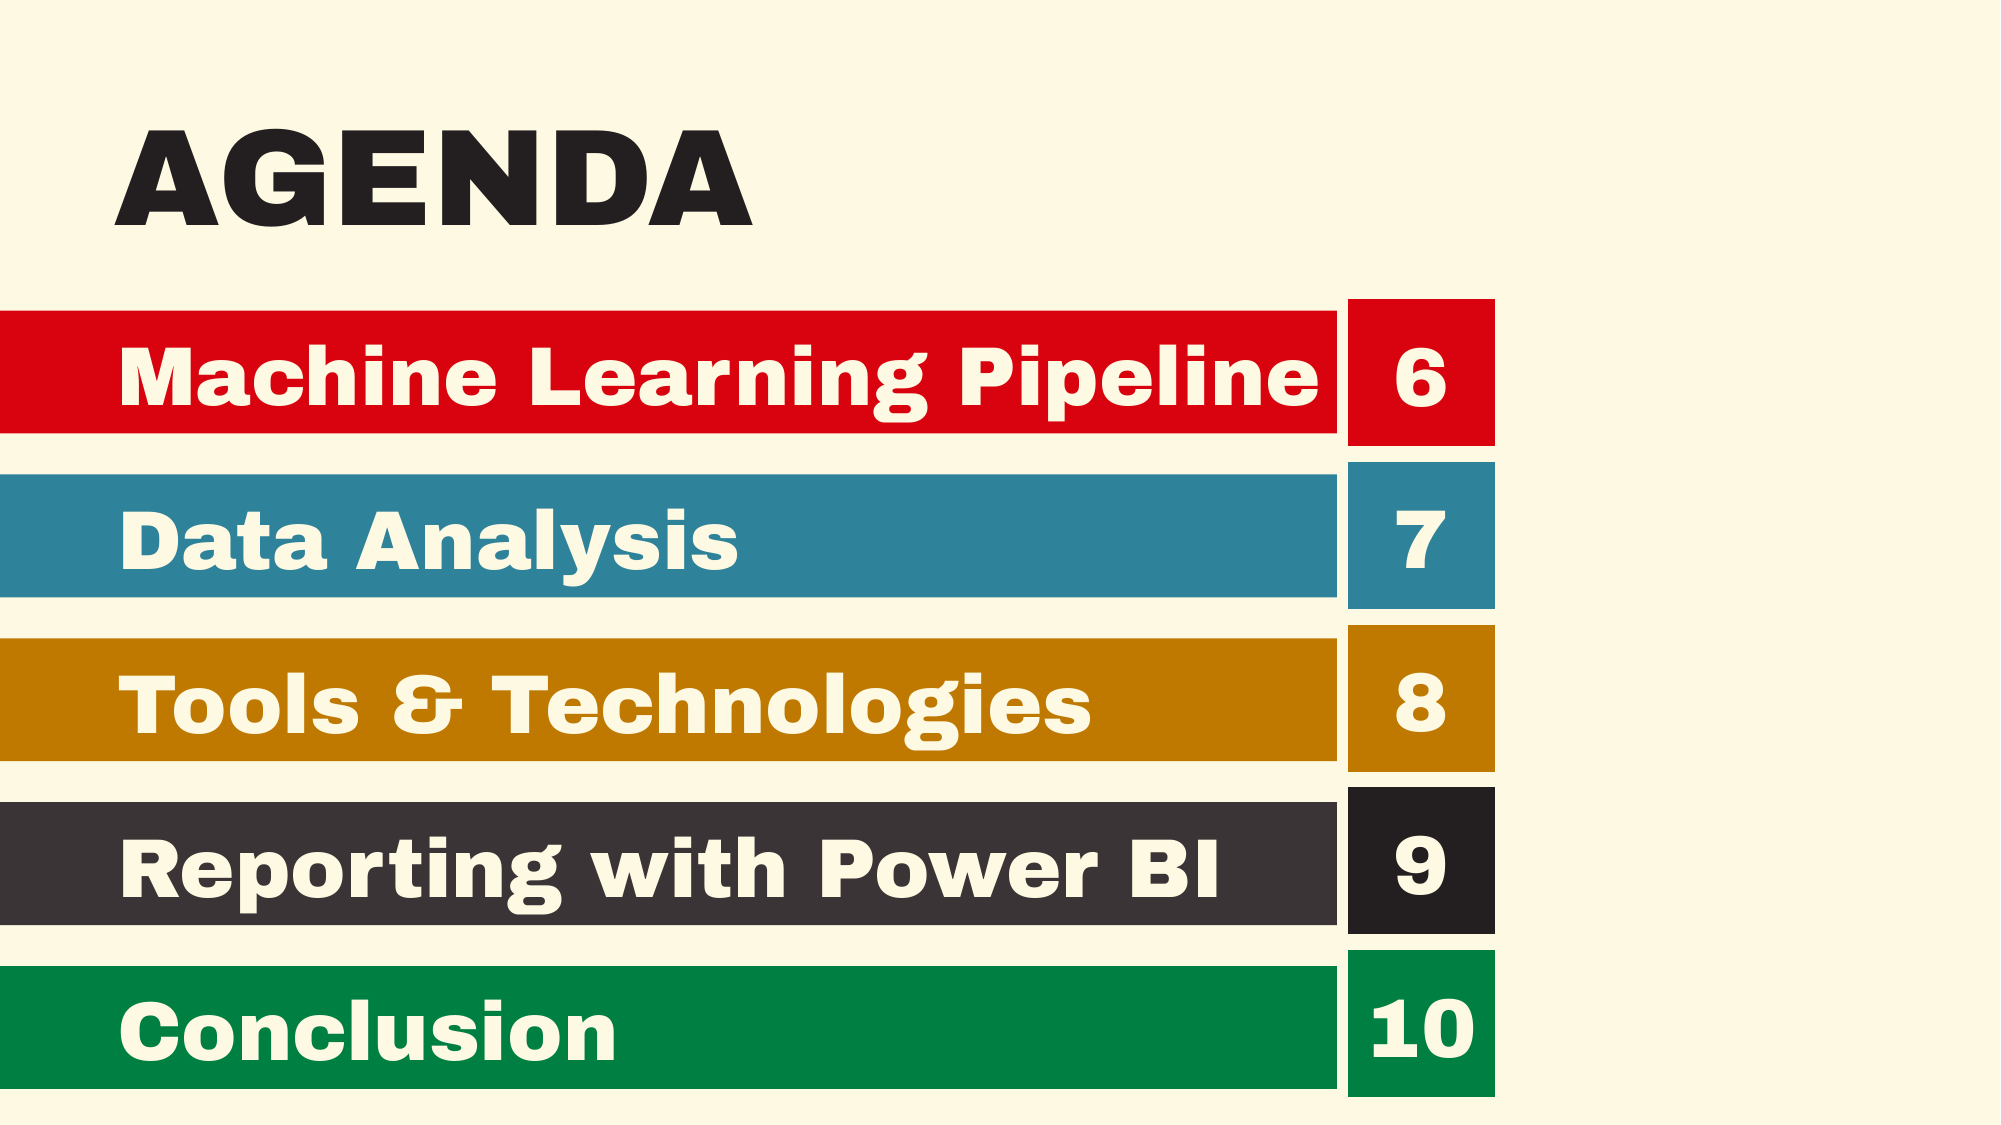

# AGENDA
6
Machine Learning Pipeline
7
Data Analysis
8

Tools & Technologies

9

Reporting with Power BI

10
Conclusion